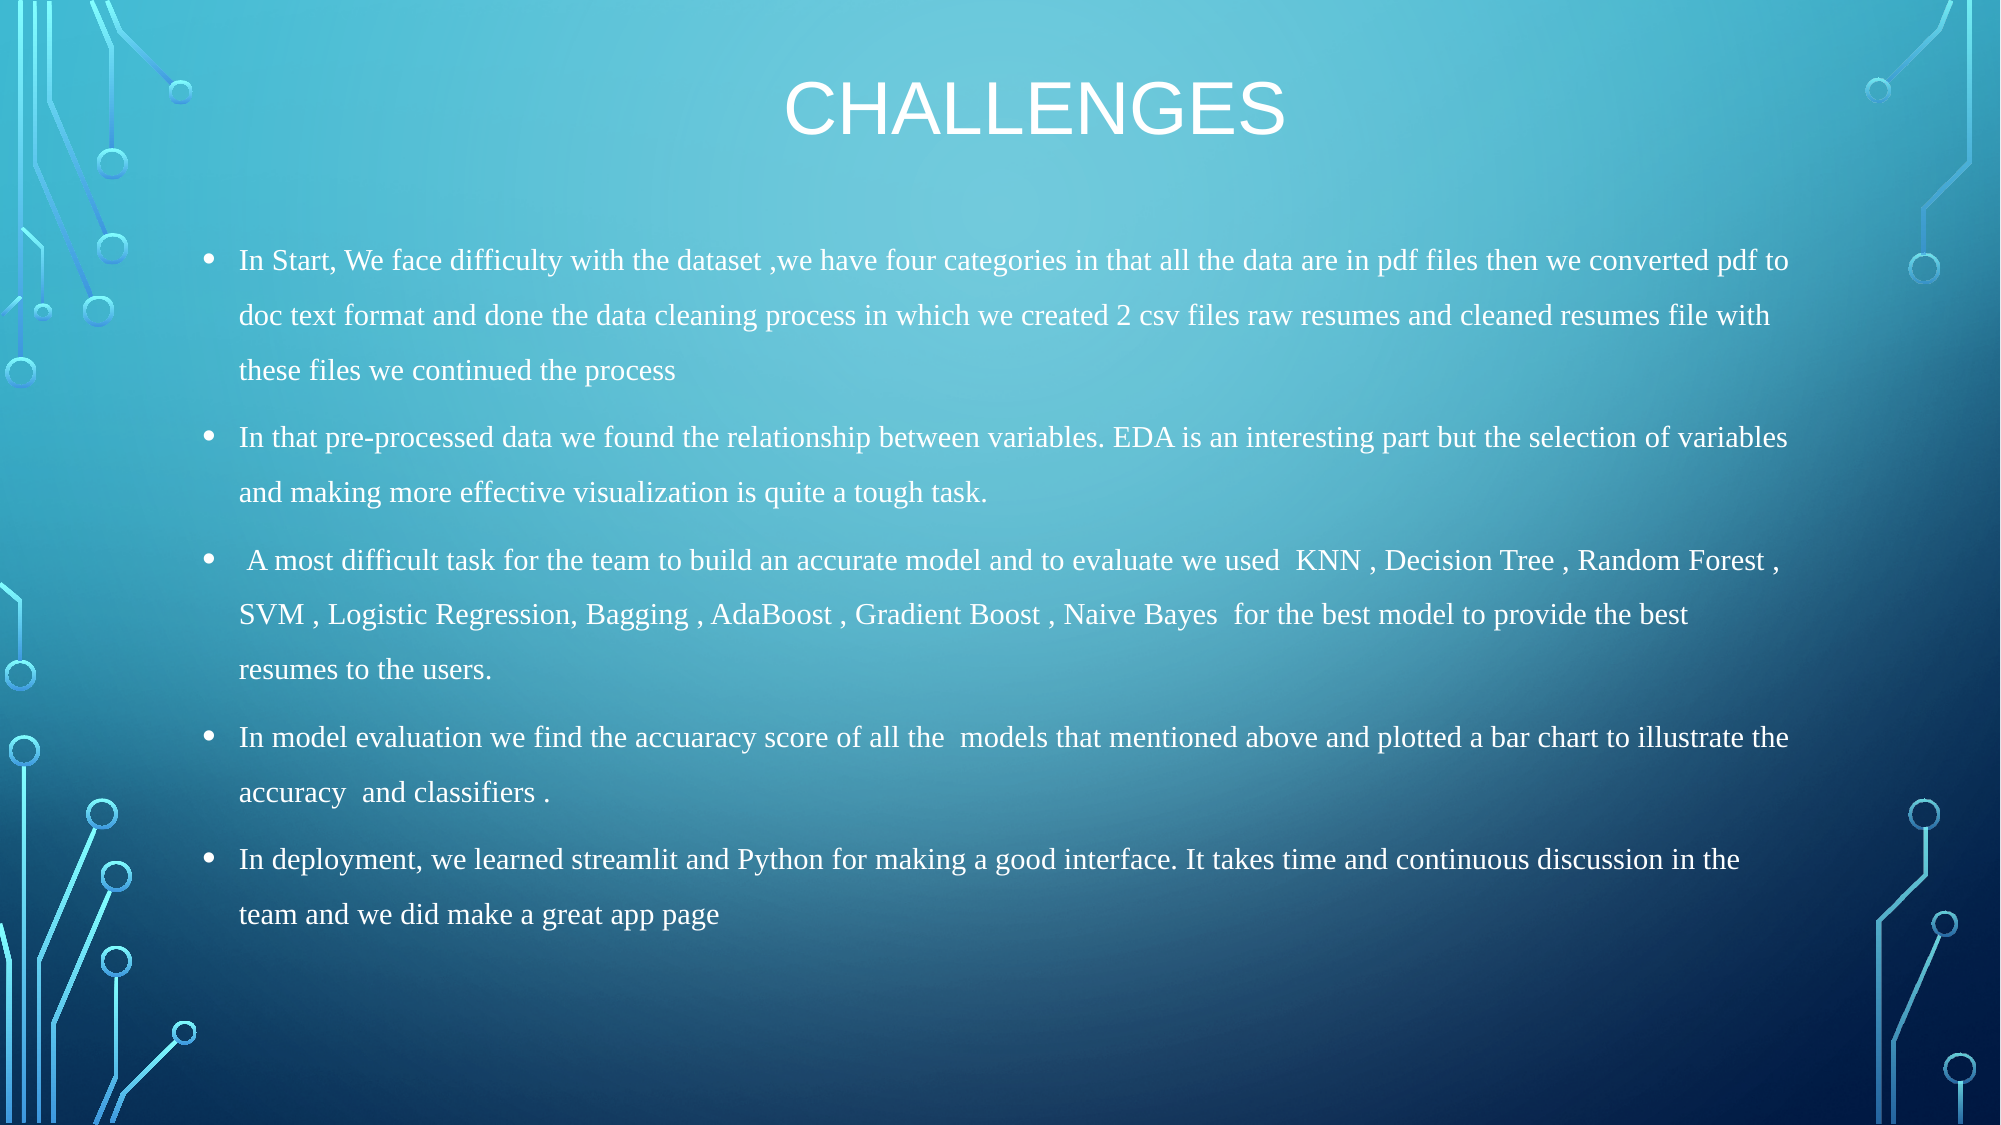

# challenges
In Start, We face difficulty with the dataset ,we have four categories in that all the data are in pdf files then we converted pdf to doc text format and done the data cleaning process in which we created 2 csv files raw resumes and cleaned resumes file with these files we continued the process
In that pre-processed data we found the relationship between variables. EDA is an interesting part but the selection of variables and making more effective visualization is quite a tough task.
 A most difficult task for the team to build an accurate model and to evaluate we used  KNN , Decision Tree , Random Forest , SVM , Logistic Regression, Bagging , AdaBoost , Gradient Boost , Naive Bayes  for the best model to provide the best resumes to the users.
In model evaluation we find the accuaracy score of all the  models that mentioned above and plotted a bar chart to illustrate the accuracy  and classifiers .
In deployment, we learned streamlit and Python for making a good interface. It takes time and continuous discussion in the team and we did make a great app page